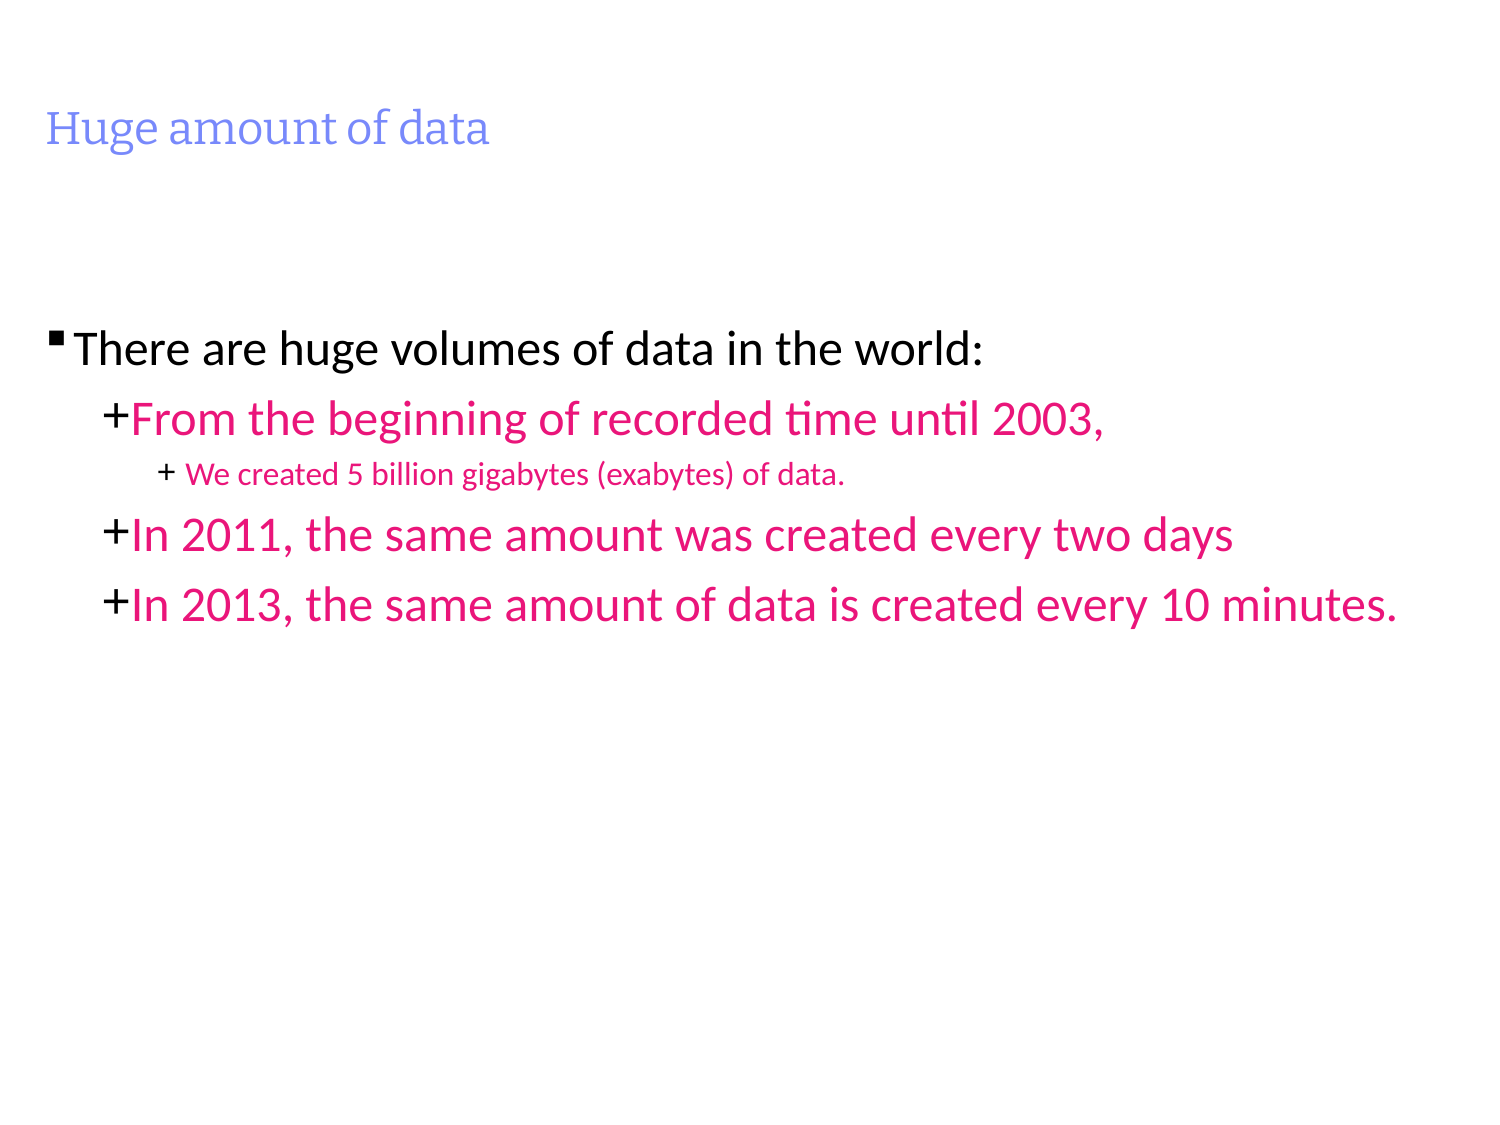

# Huge amount of data
There are huge volumes of data in the world:
From the beginning of recorded time until 2003,
We created 5 billion gigabytes (exabytes) of data.
In 2011, the same amount was created every two days
In 2013, the same amount of data is created every 10 minutes.